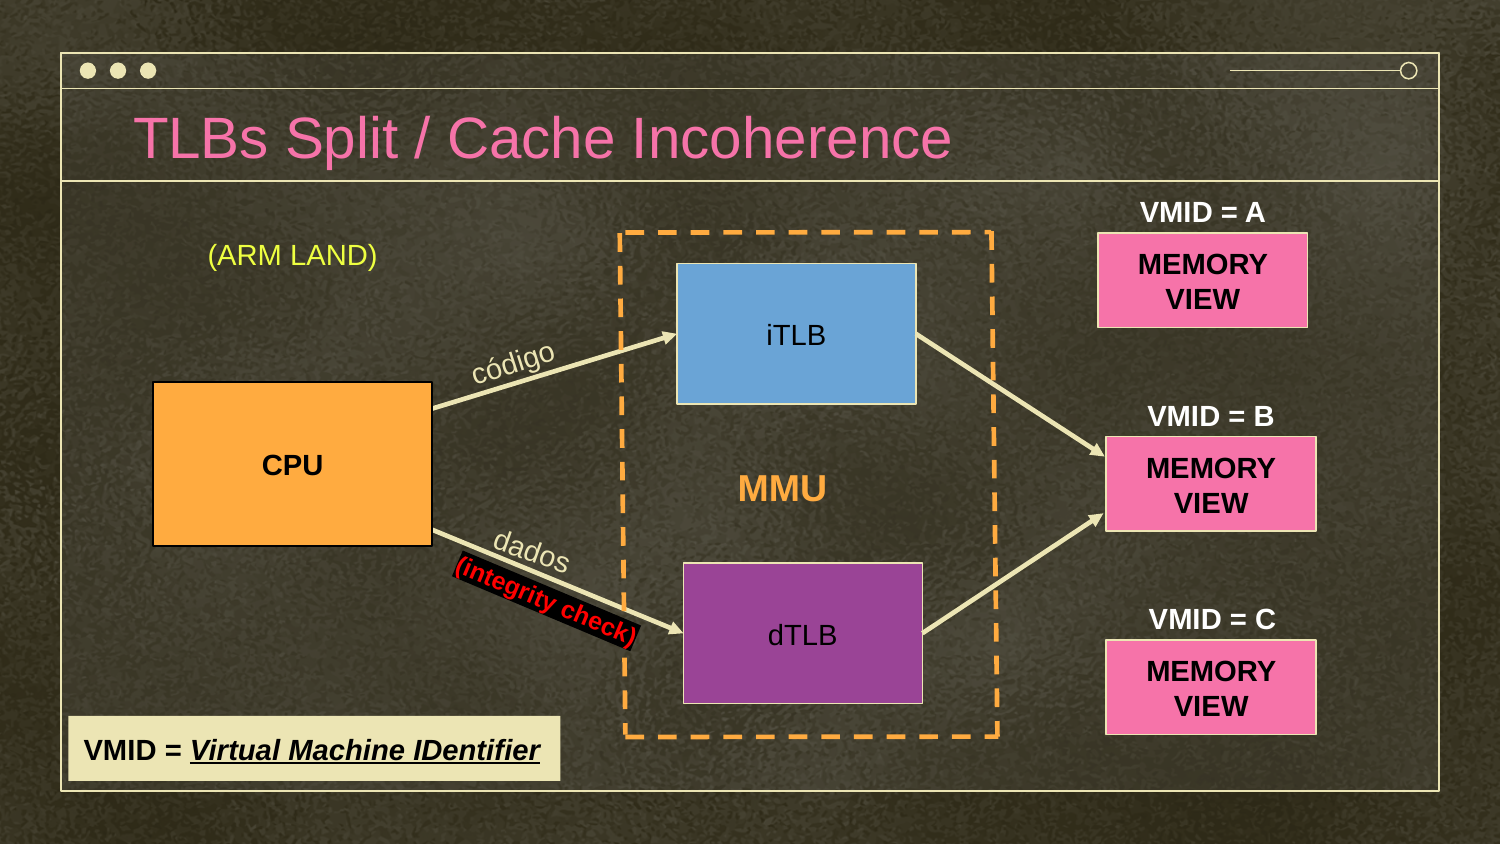

# TLBs Split / Cache Incoherence
VMID = A
(ARM LAND)
MEMORY VIEW
iTLB
código
VMID = B
CPU
MEMORY VIEW
MMU
dados
dTLB
(integrity check)
VMID = C
MEMORY VIEW
VMID = Virtual Machine IDentifier